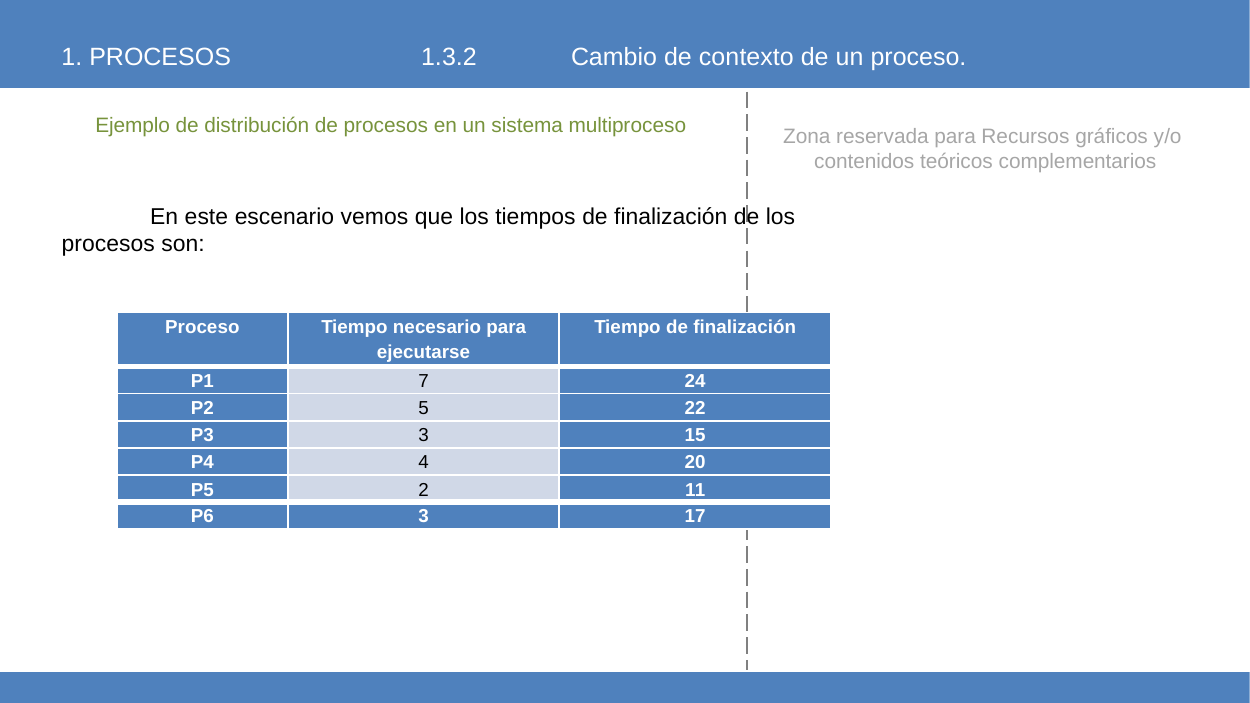

1. PROCESOS
1.3.2	Cambio de contexto de un proceso.

Ejemplo de distribución de procesos en un sistema multiproceso

En este escenario vemos que los tiempos de finalización de los procesos son:

| Proceso | Tiempo necesario para ejecutarse | Tiempo de finalización |
| --- | --- | --- |
| P1 | 7 | 24 |
| P2 | 5 | 22 |
| P3 | 3 | 15 |
| P4 | 4 | 20 |
| P5 | 2 | 11 |
| P6 | 3 | 17 |